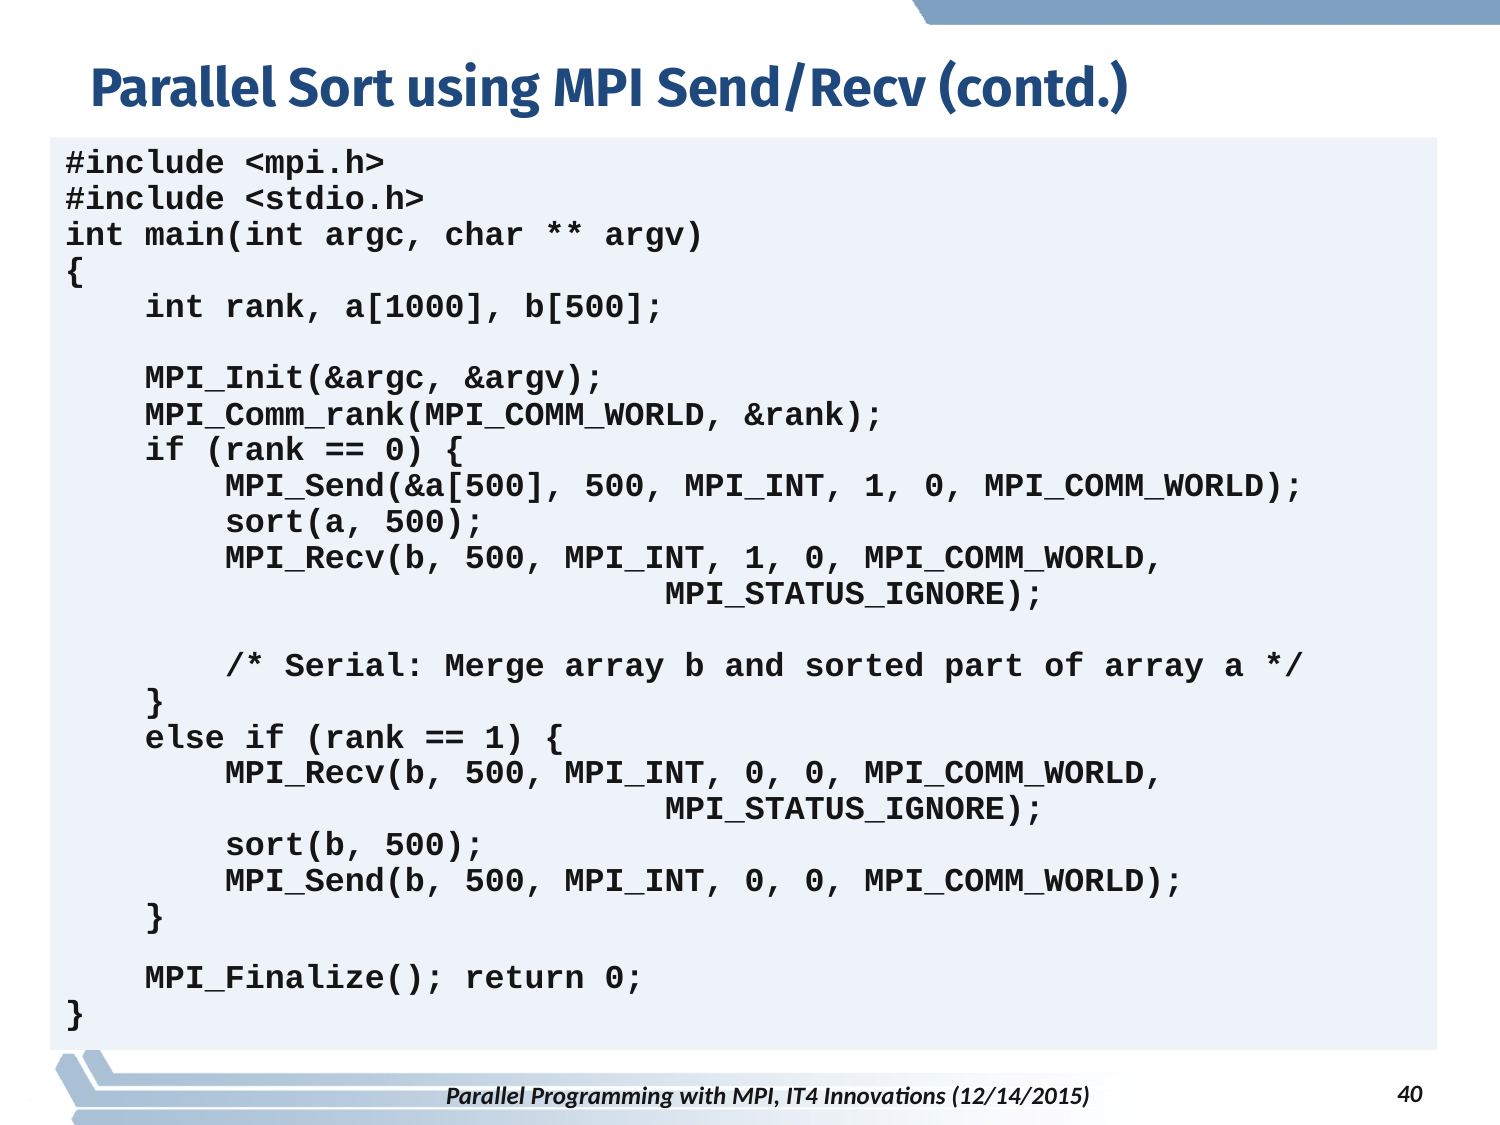

# Parallel Sort using MPI Send/Recv (contd.)
#include <mpi.h>
#include <stdio.h>
int main(int argc, char ** argv)
{
    int rank, a[1000], b[500];

    MPI_Init(&argc, &argv);
    MPI_Comm_rank(MPI_COMM_WORLD, &rank);
    if (rank == 0) {
        MPI_Send(&a[500], 500, MPI_INT, 1, 0, MPI_COMM_WORLD);
        sort(a, 500);
        MPI_Recv(b, 500, MPI_INT, 1, 0, MPI_COMM_WORLD,
				MPI_STATUS_IGNORE);

        /* Serial: Merge array b and sorted part of array a */
    }
    else if (rank == 1) {
        MPI_Recv(b, 500, MPI_INT, 0, 0, MPI_COMM_WORLD,
				MPI_STATUS_IGNORE);
        sort(b, 500);
        MPI_Send(b, 500, MPI_INT, 0, 0, MPI_COMM_WORLD);
    }

    MPI_Finalize(); return 0;
}
40
Parallel Programming with MPI, IT4 Innovations (12/14/2015)